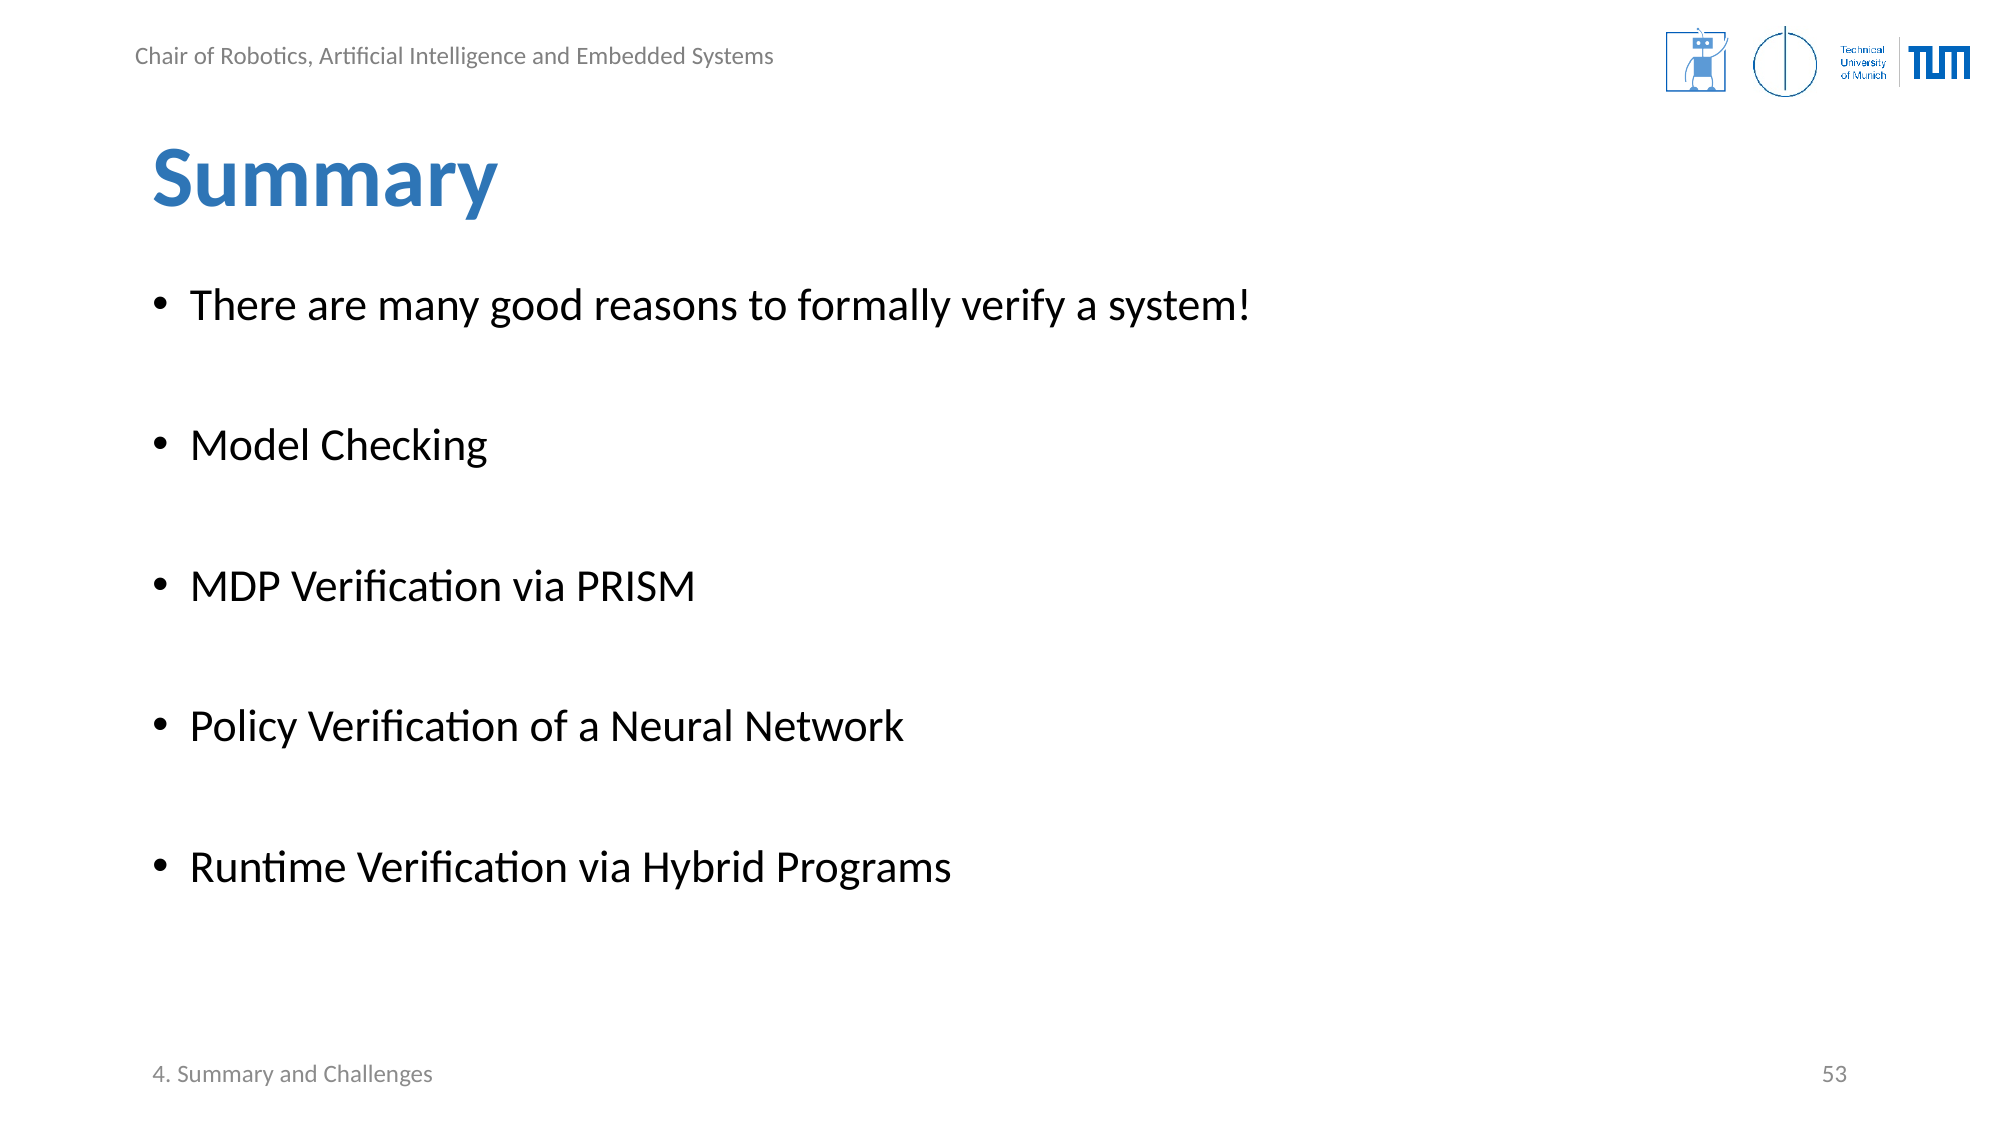

# Summary
There are many good reasons to formally verify a system!

Model Checking

MDP Verification via PRISM

Policy Verification of a Neural Network

Runtime Verification via Hybrid Programs

4. Summary and Challenges

53